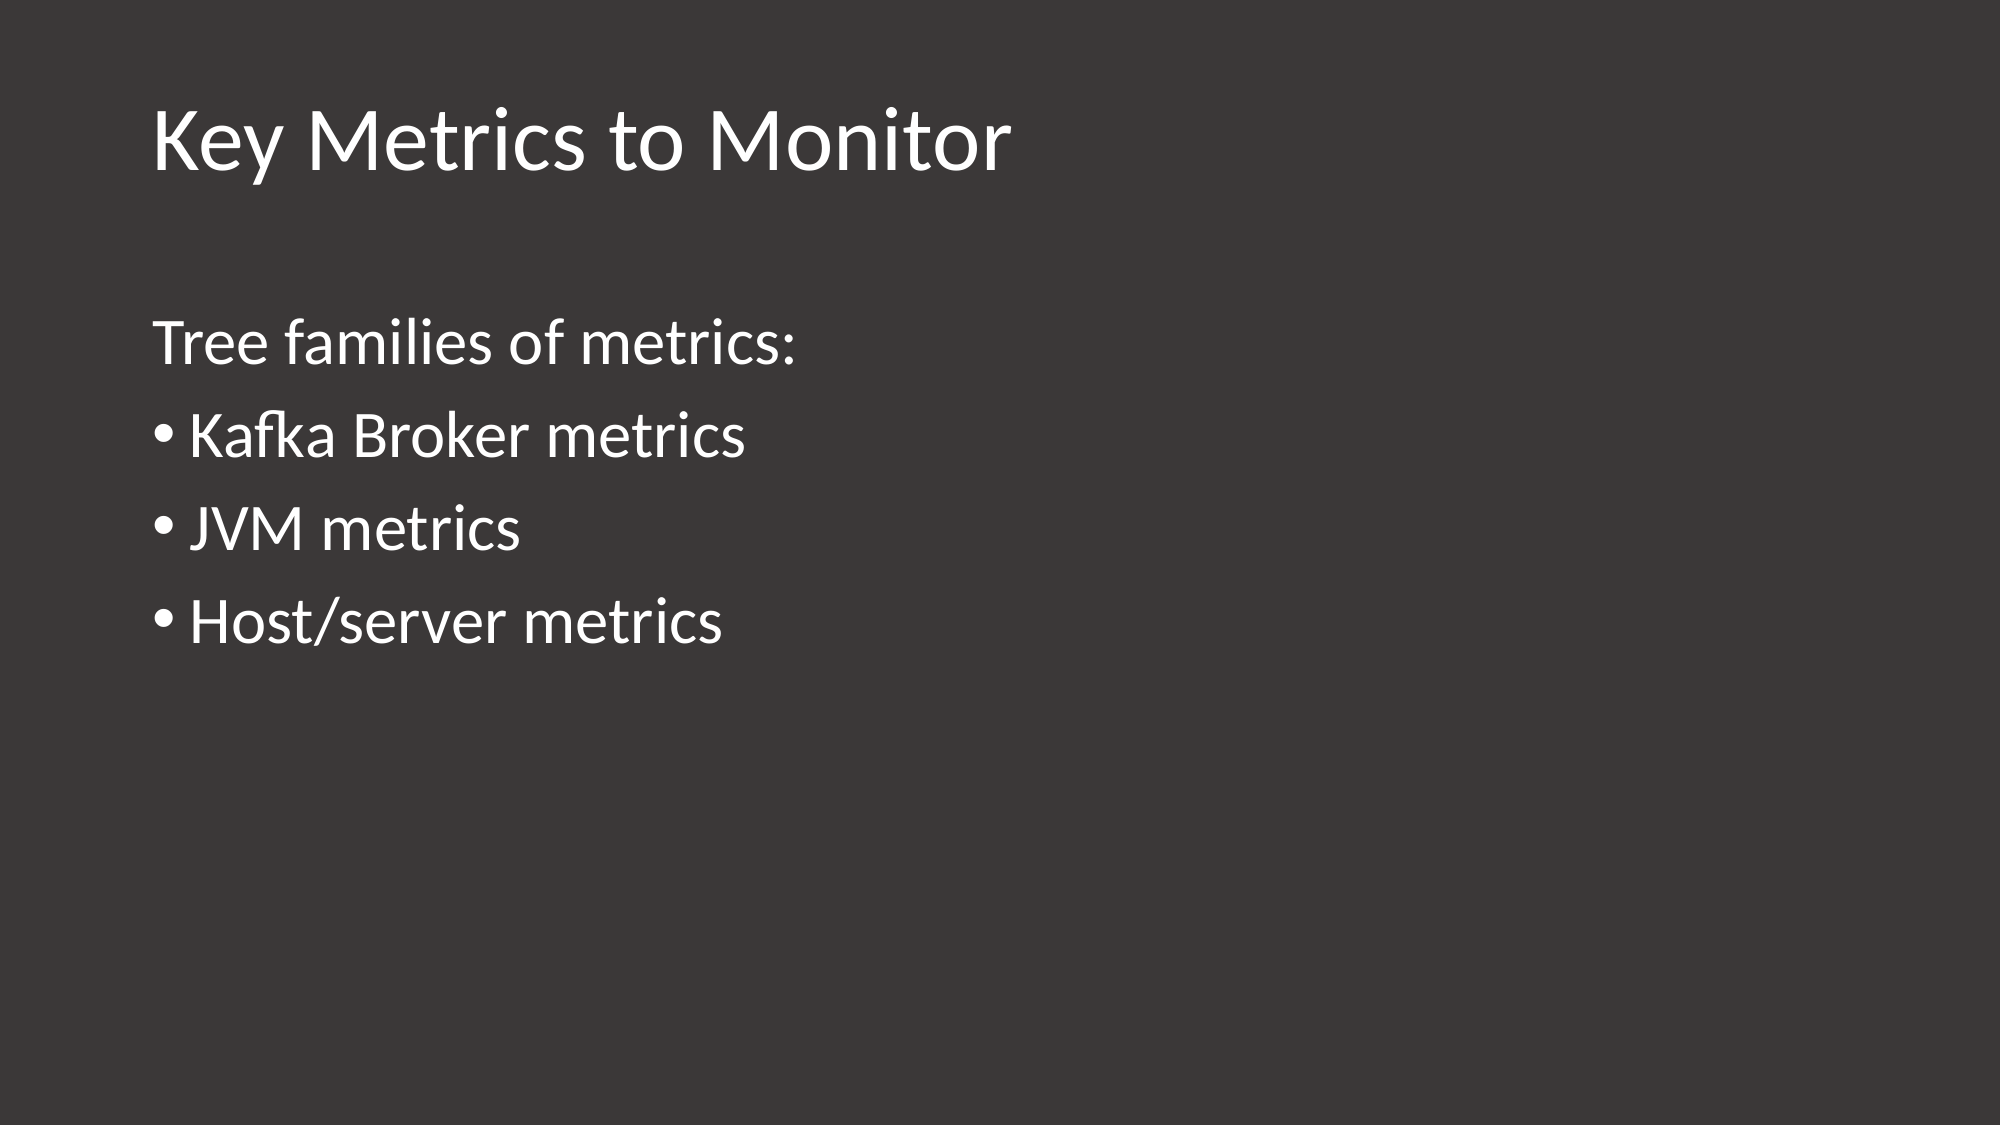

# Key Metrics to Monitor
Tree families of metrics:
Kafka Broker metrics
JVM metrics
Host/server metrics